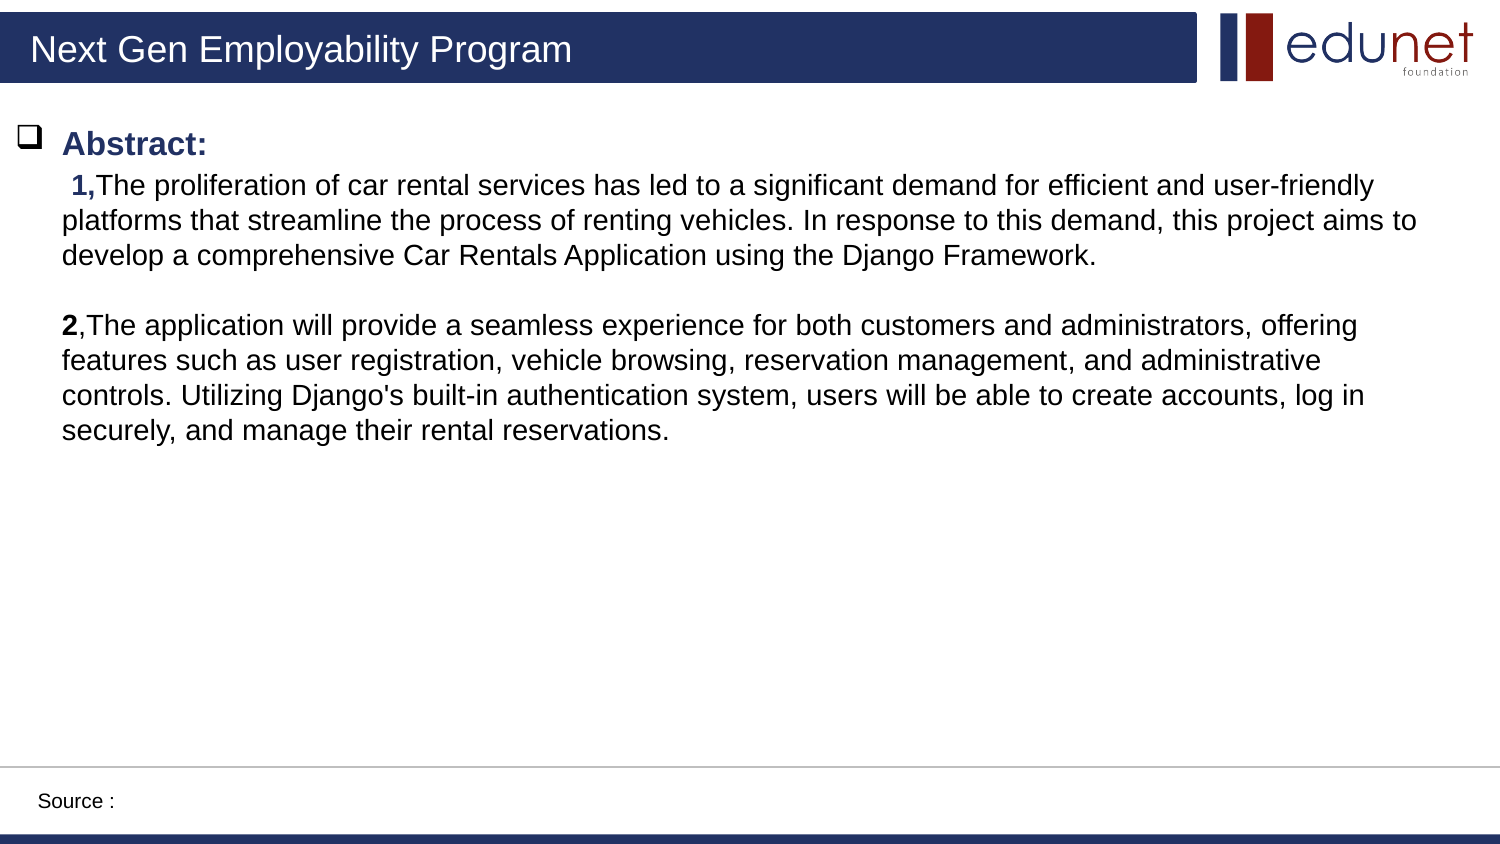

Abstract:
 1,The proliferation of car rental services has led to a significant demand for efficient and user-friendly platforms that streamline the process of renting vehicles. In response to this demand, this project aims to develop a comprehensive Car Rentals Application using the Django Framework.
2,The application will provide a seamless experience for both customers and administrators, offering features such as user registration, vehicle browsing, reservation management, and administrative controls. Utilizing Django's built-in authentication system, users will be able to create accounts, log in securely, and manage their rental reservations.
Source :